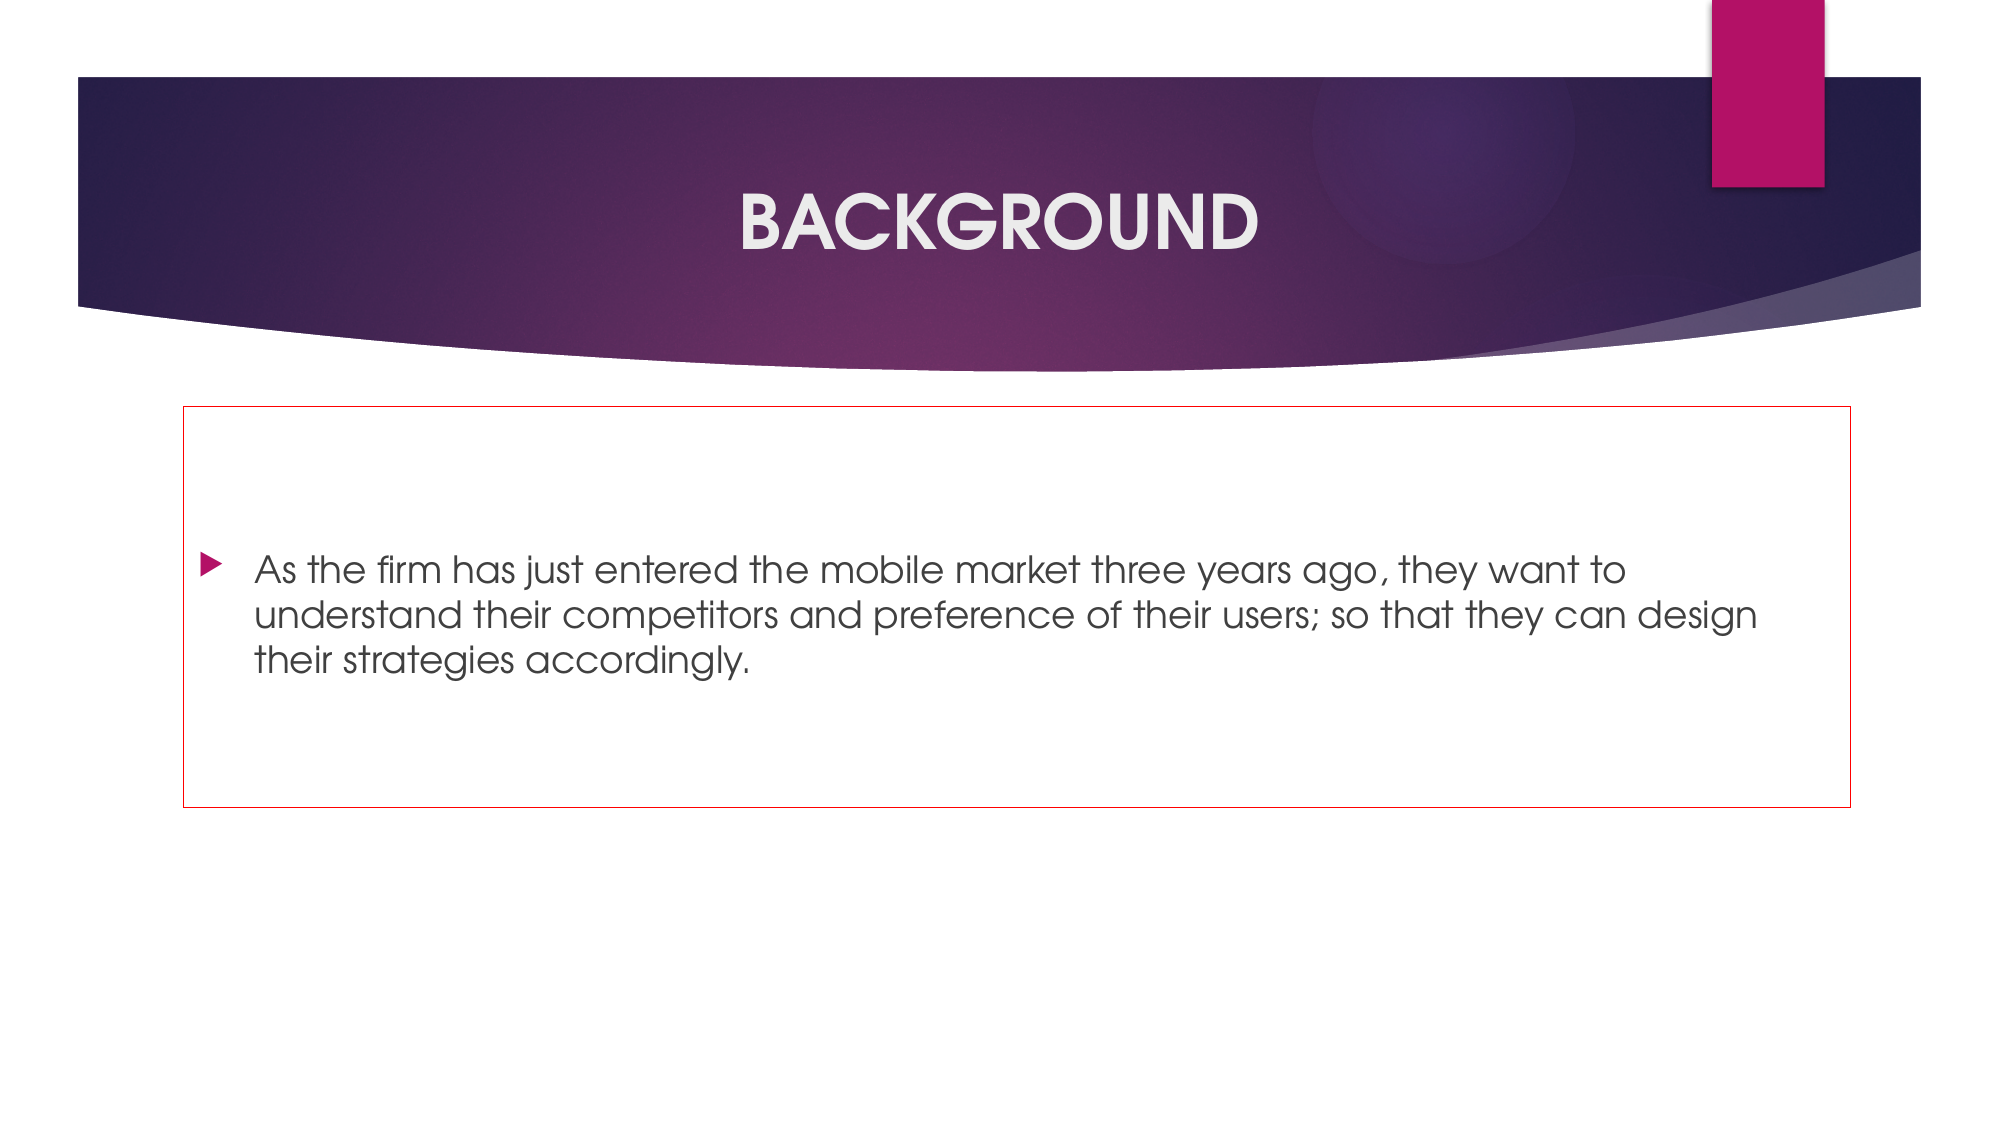

# BACKGROUND

As the firm has just entered the mobile market three years ago, they want to understand their competitors and preference of their users; so that they can design their strategies accordingly.